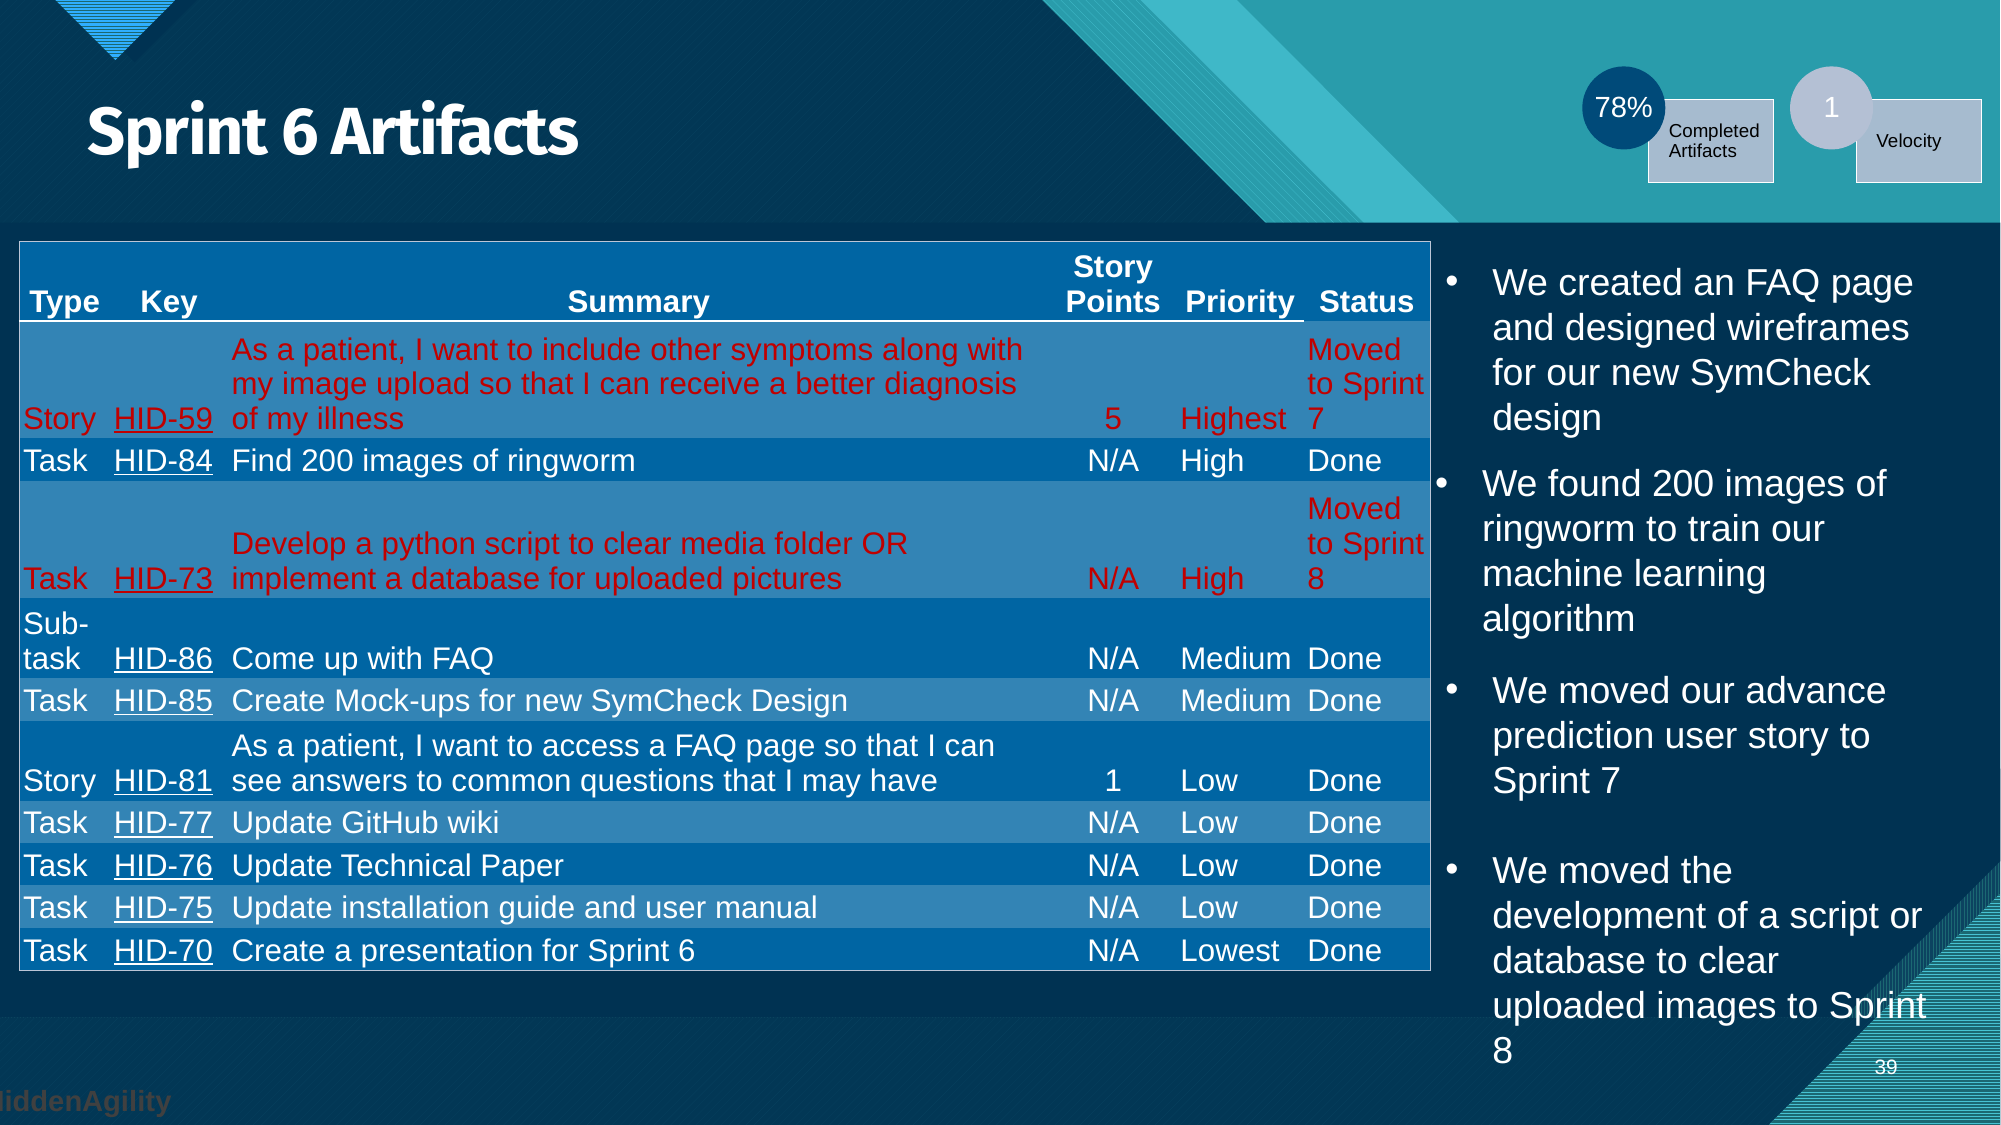

Completed Artifacts
78%
Velocity
1
# Sprint 6 Artifacts
| Type | Key | Summary | Story Points | Priority | Status |
| --- | --- | --- | --- | --- | --- |
| Story | HID-59 | As a patient, I want to include other symptoms along with my image upload so that I can receive a better diagnosis of my illness | 5 | Highest | Moved to Sprint 7 |
| Task | HID-84 | Find 200 images of ringworm | N/A | High | Done |
| Task | HID-73 | Develop a python script to clear media folder OR implement a database for uploaded pictures | N/A | High | Moved to Sprint 8 |
| Sub-task | HID-86 | Come up with FAQ | N/A | Medium | Done |
| Task | HID-85 | Create Mock-ups for new SymCheck Design | N/A | Medium | Done |
| Story | HID-81 | As a patient, I want to access a FAQ page so that I can see answers to common questions that I may have | 1 | Low | Done |
| Task | HID-77 | Update GitHub wiki | N/A | Low | Done |
| Task | HID-76 | Update Technical Paper | N/A | Low | Done |
| Task | HID-75 | Update installation guide and user manual | N/A | Low | Done |
| Task | HID-70 | Create a presentation for Sprint 6 | N/A | Lowest | Done |
We created an FAQ page and designed wireframes for our new SymCheck design

We found 200 images of ringworm to train our machine learning algorithm
We moved our advance prediction user story to Sprint 7

We moved the development of a script or database to clear uploaded images to Sprint 8
39
HiddenAgility